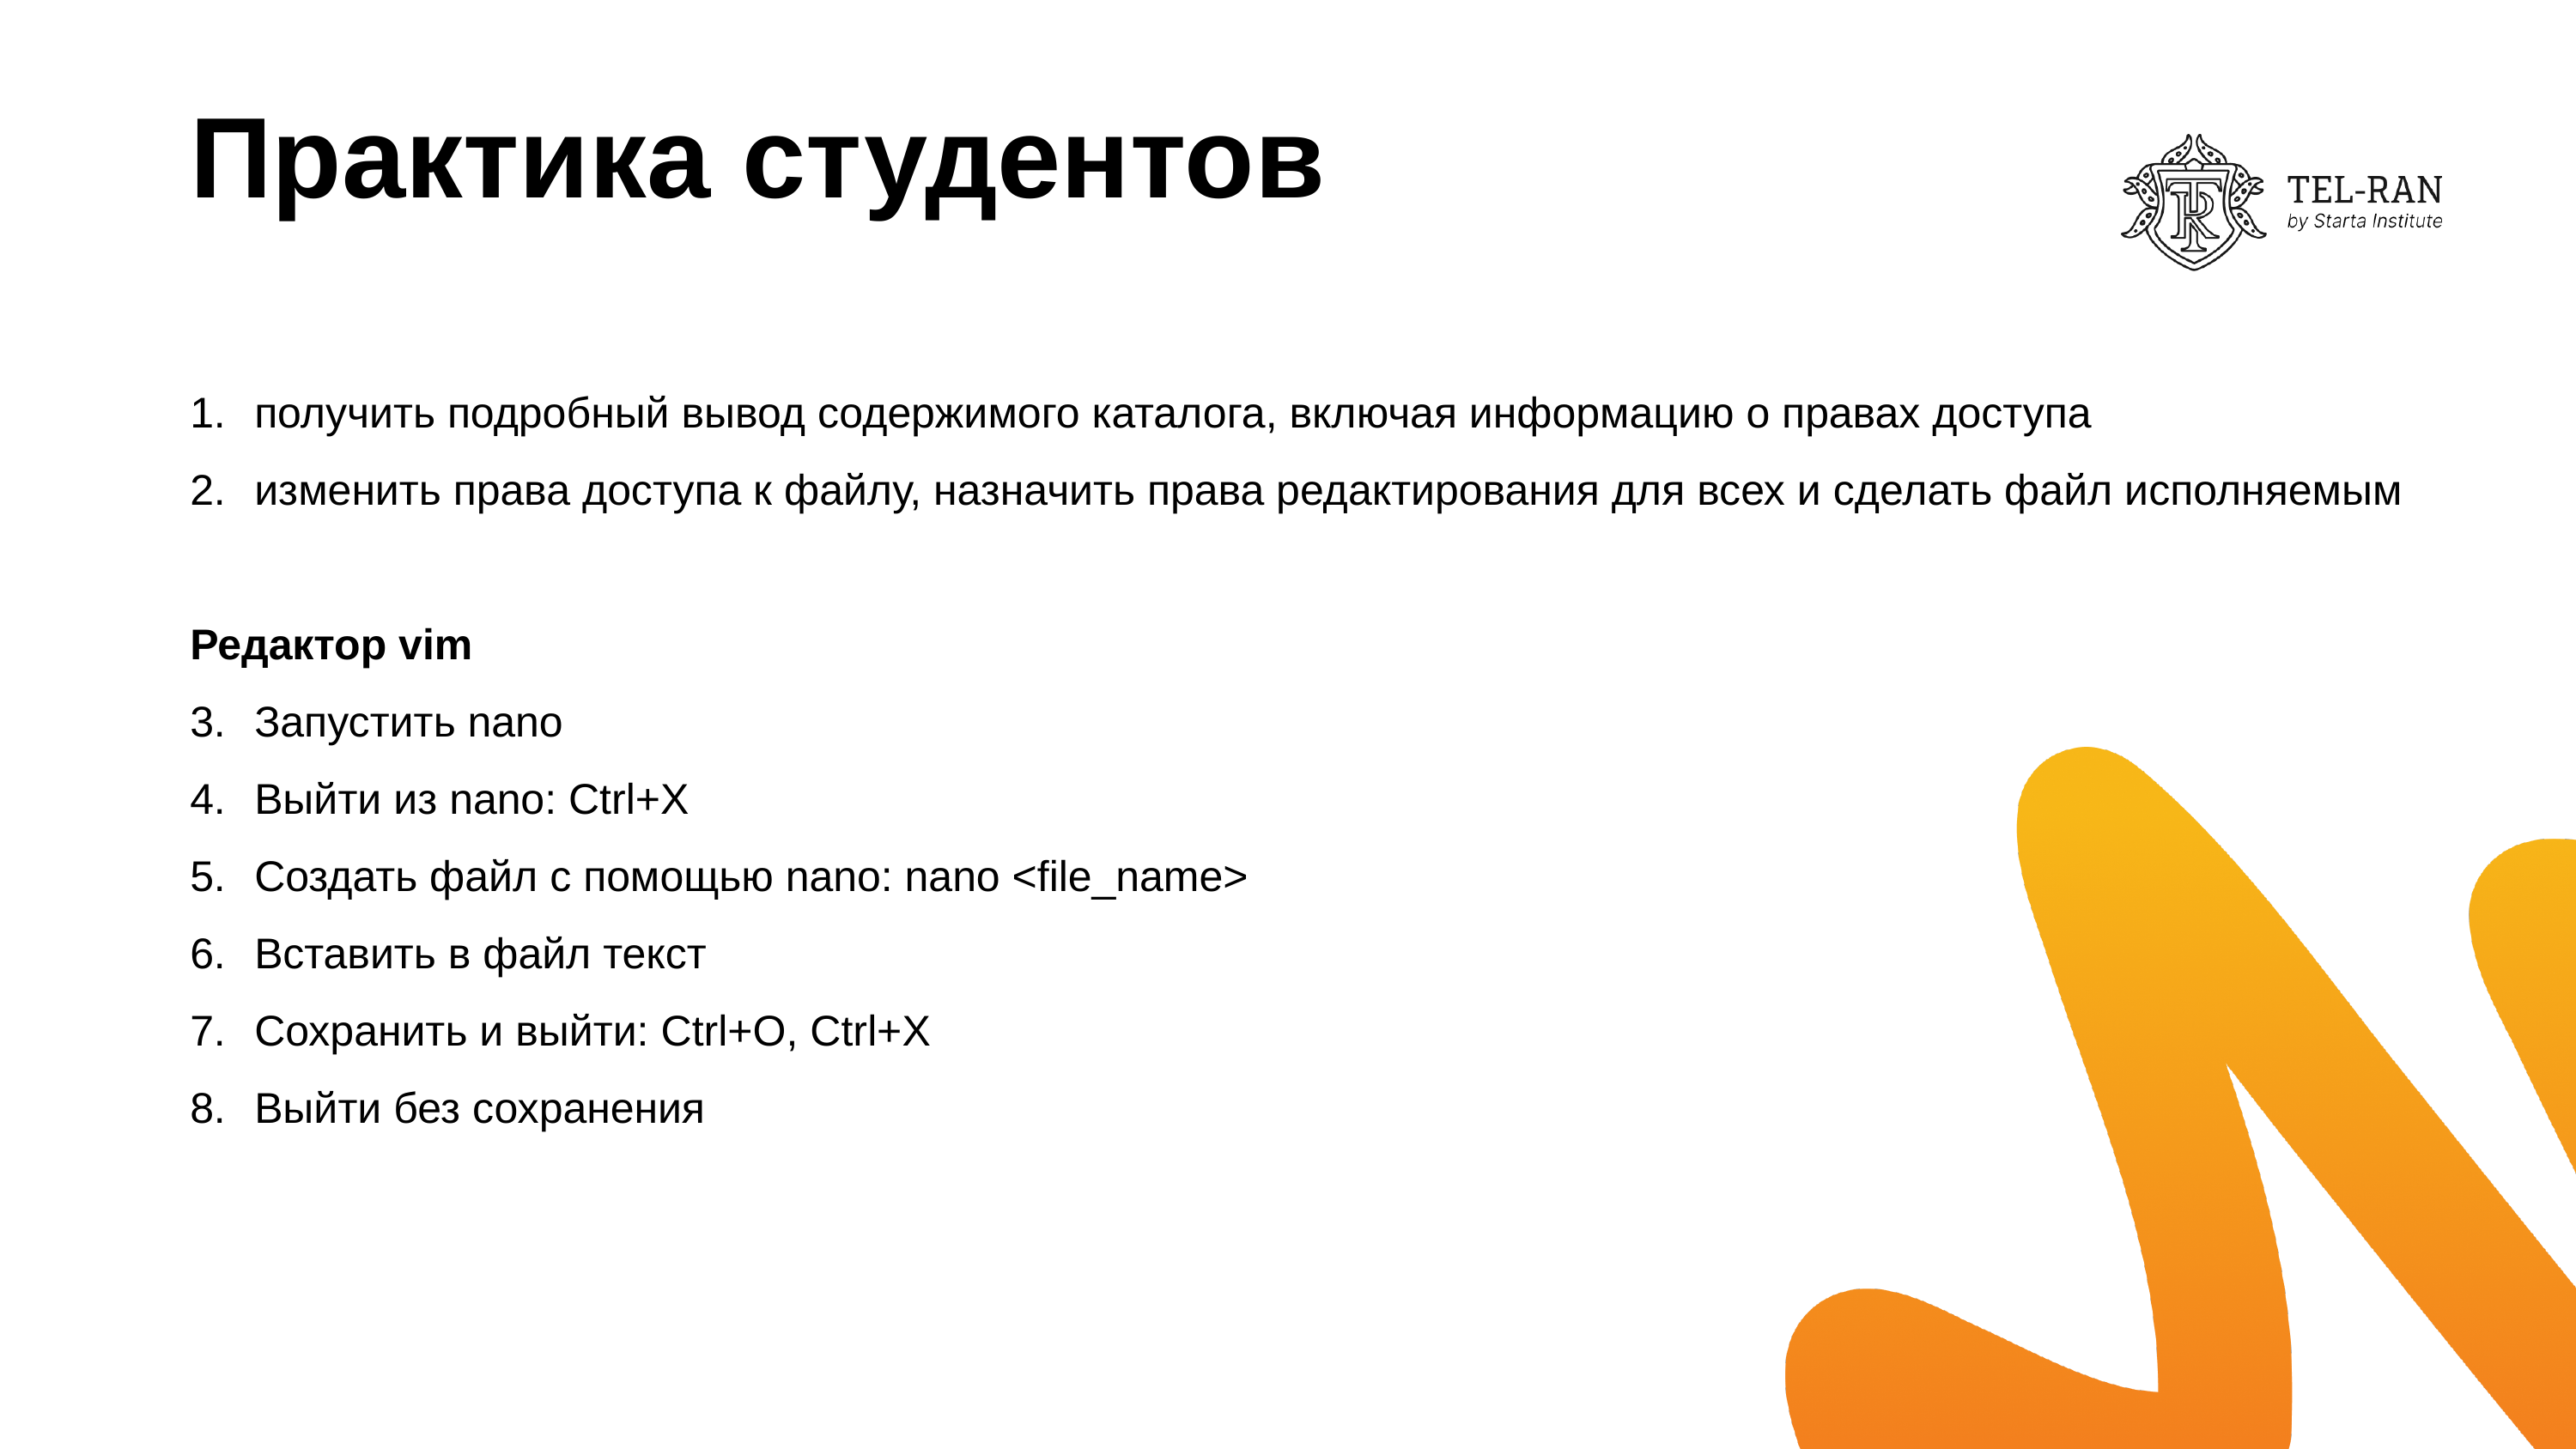

# Практика студентов
получить подробный вывод содержимого каталога, включая информацию о правах доступа
изменить права доступа к файлу, назначить права редактирования для всех и сделать файл исполняемым

Редактор vim
Запустить nano
Выйти из nano: Ctrl+X
Создать файл с помощью nano: nano <file_name>
Вставить в файл текст
Сохранить и выйти: Ctrl+O, Ctrl+X
Выйти без сохранения